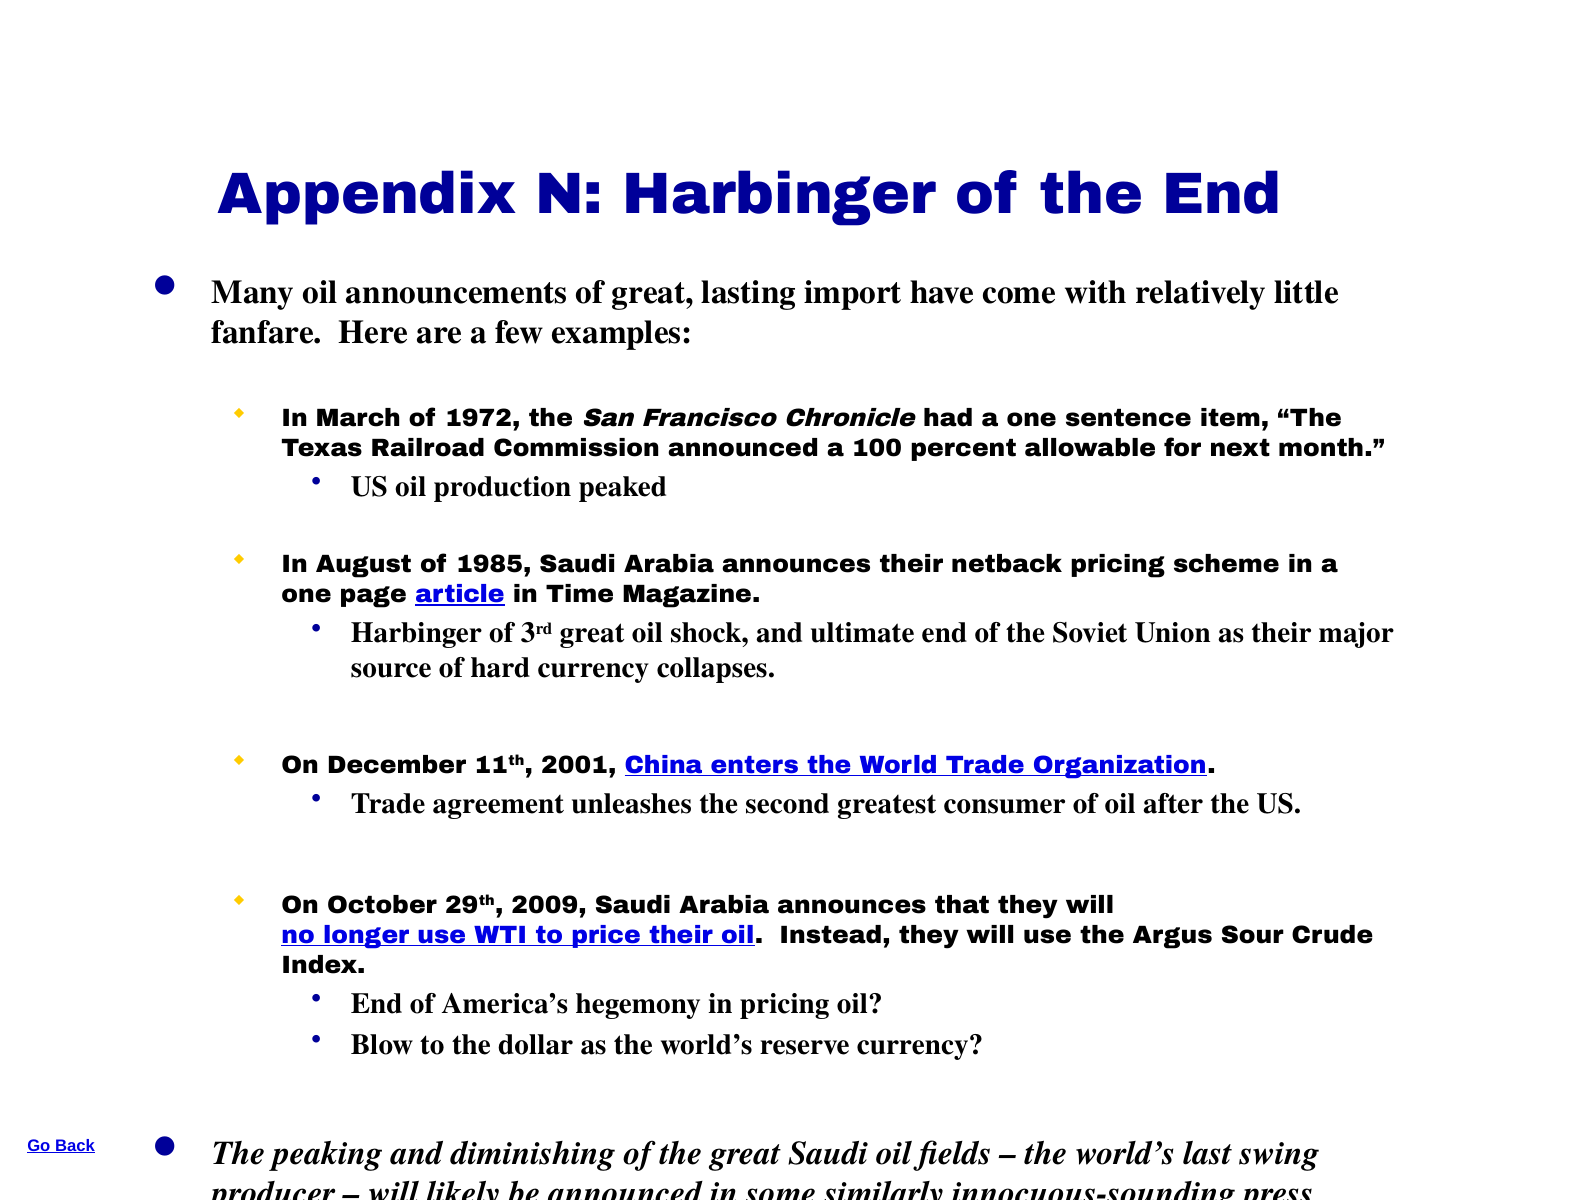

# Appendix N: Harbinger of the End
Many oil announcements of great, lasting import have come with relatively little fanfare.  Here are a few examples:

In March of 1972, the San Francisco Chronicle had a one sentence item, “The Texas Railroad Commission announced a 100 percent allowable for next month.”
US oil production peaked

In August of 1985, Saudi Arabia announces their netback pricing scheme in a one page article in Time Magazine.
Harbinger of 3rd great oil shock, and ultimate end of the Soviet Union as their major source of hard currency collapses.

On December 11th, 2001, China enters the World Trade Organization.
Trade agreement unleashes the second greatest consumer of oil after the US.

On October 29th, 2009, Saudi Arabia announces that they will no longer use WTI to price their oil.  Instead, they will use the Argus Sour Crude Index.
End of America’s hegemony in pricing oil?
Blow to the dollar as the world’s reserve currency?

The peaking and diminishing of the great Saudi oil fields – the world’s last swing producer – will likely be announced in some similarly innocuous-sounding press release.

Go Back